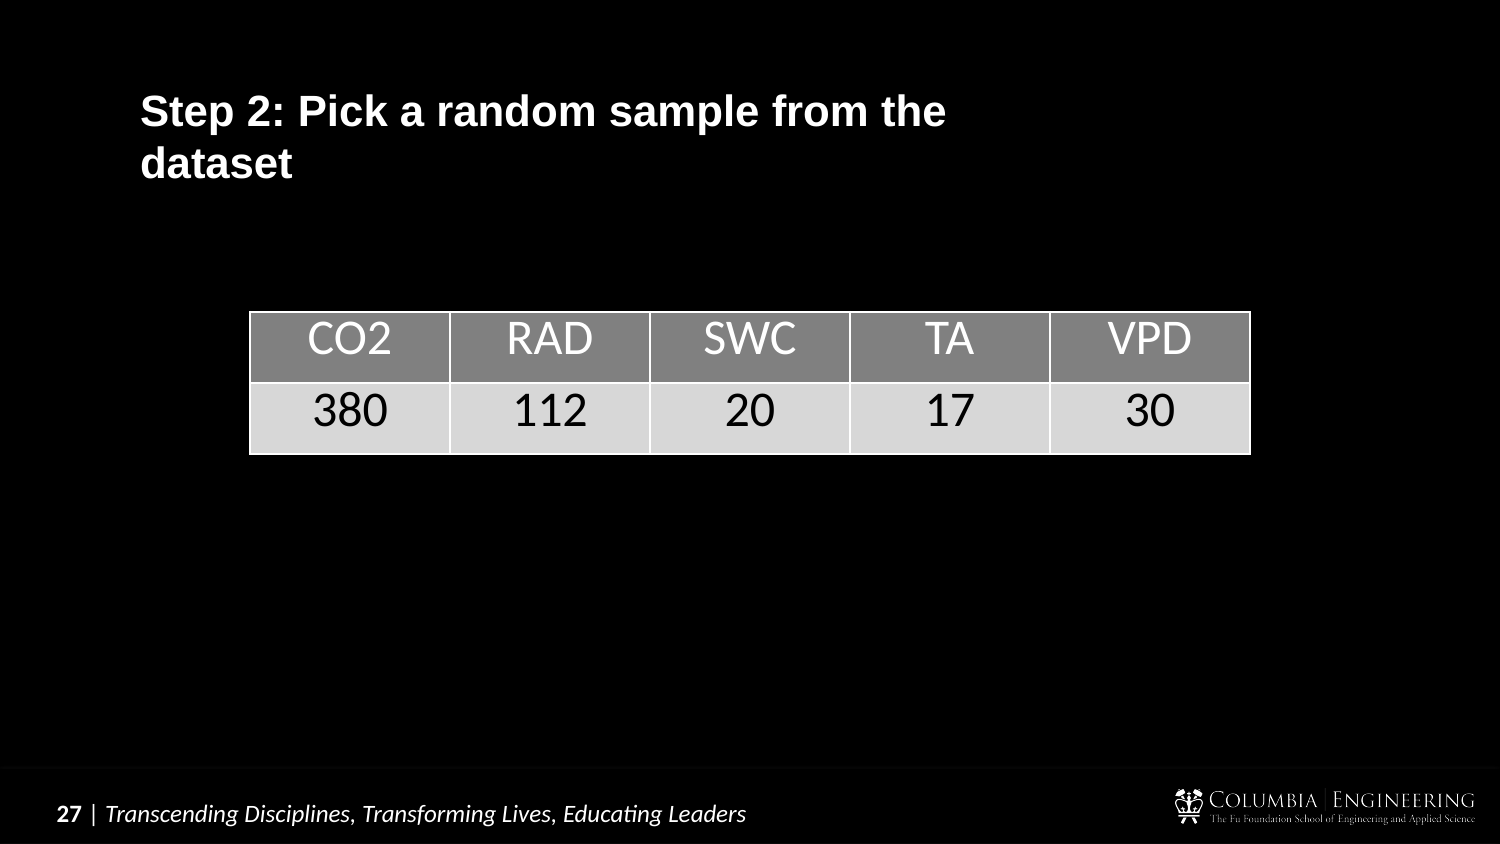

Step 2: Pick a random sample from the dataset
| CO2 | RAD | SWC | TA | VPD |
| --- | --- | --- | --- | --- |
| 380 | 112 | 20 | 17 | 30 |